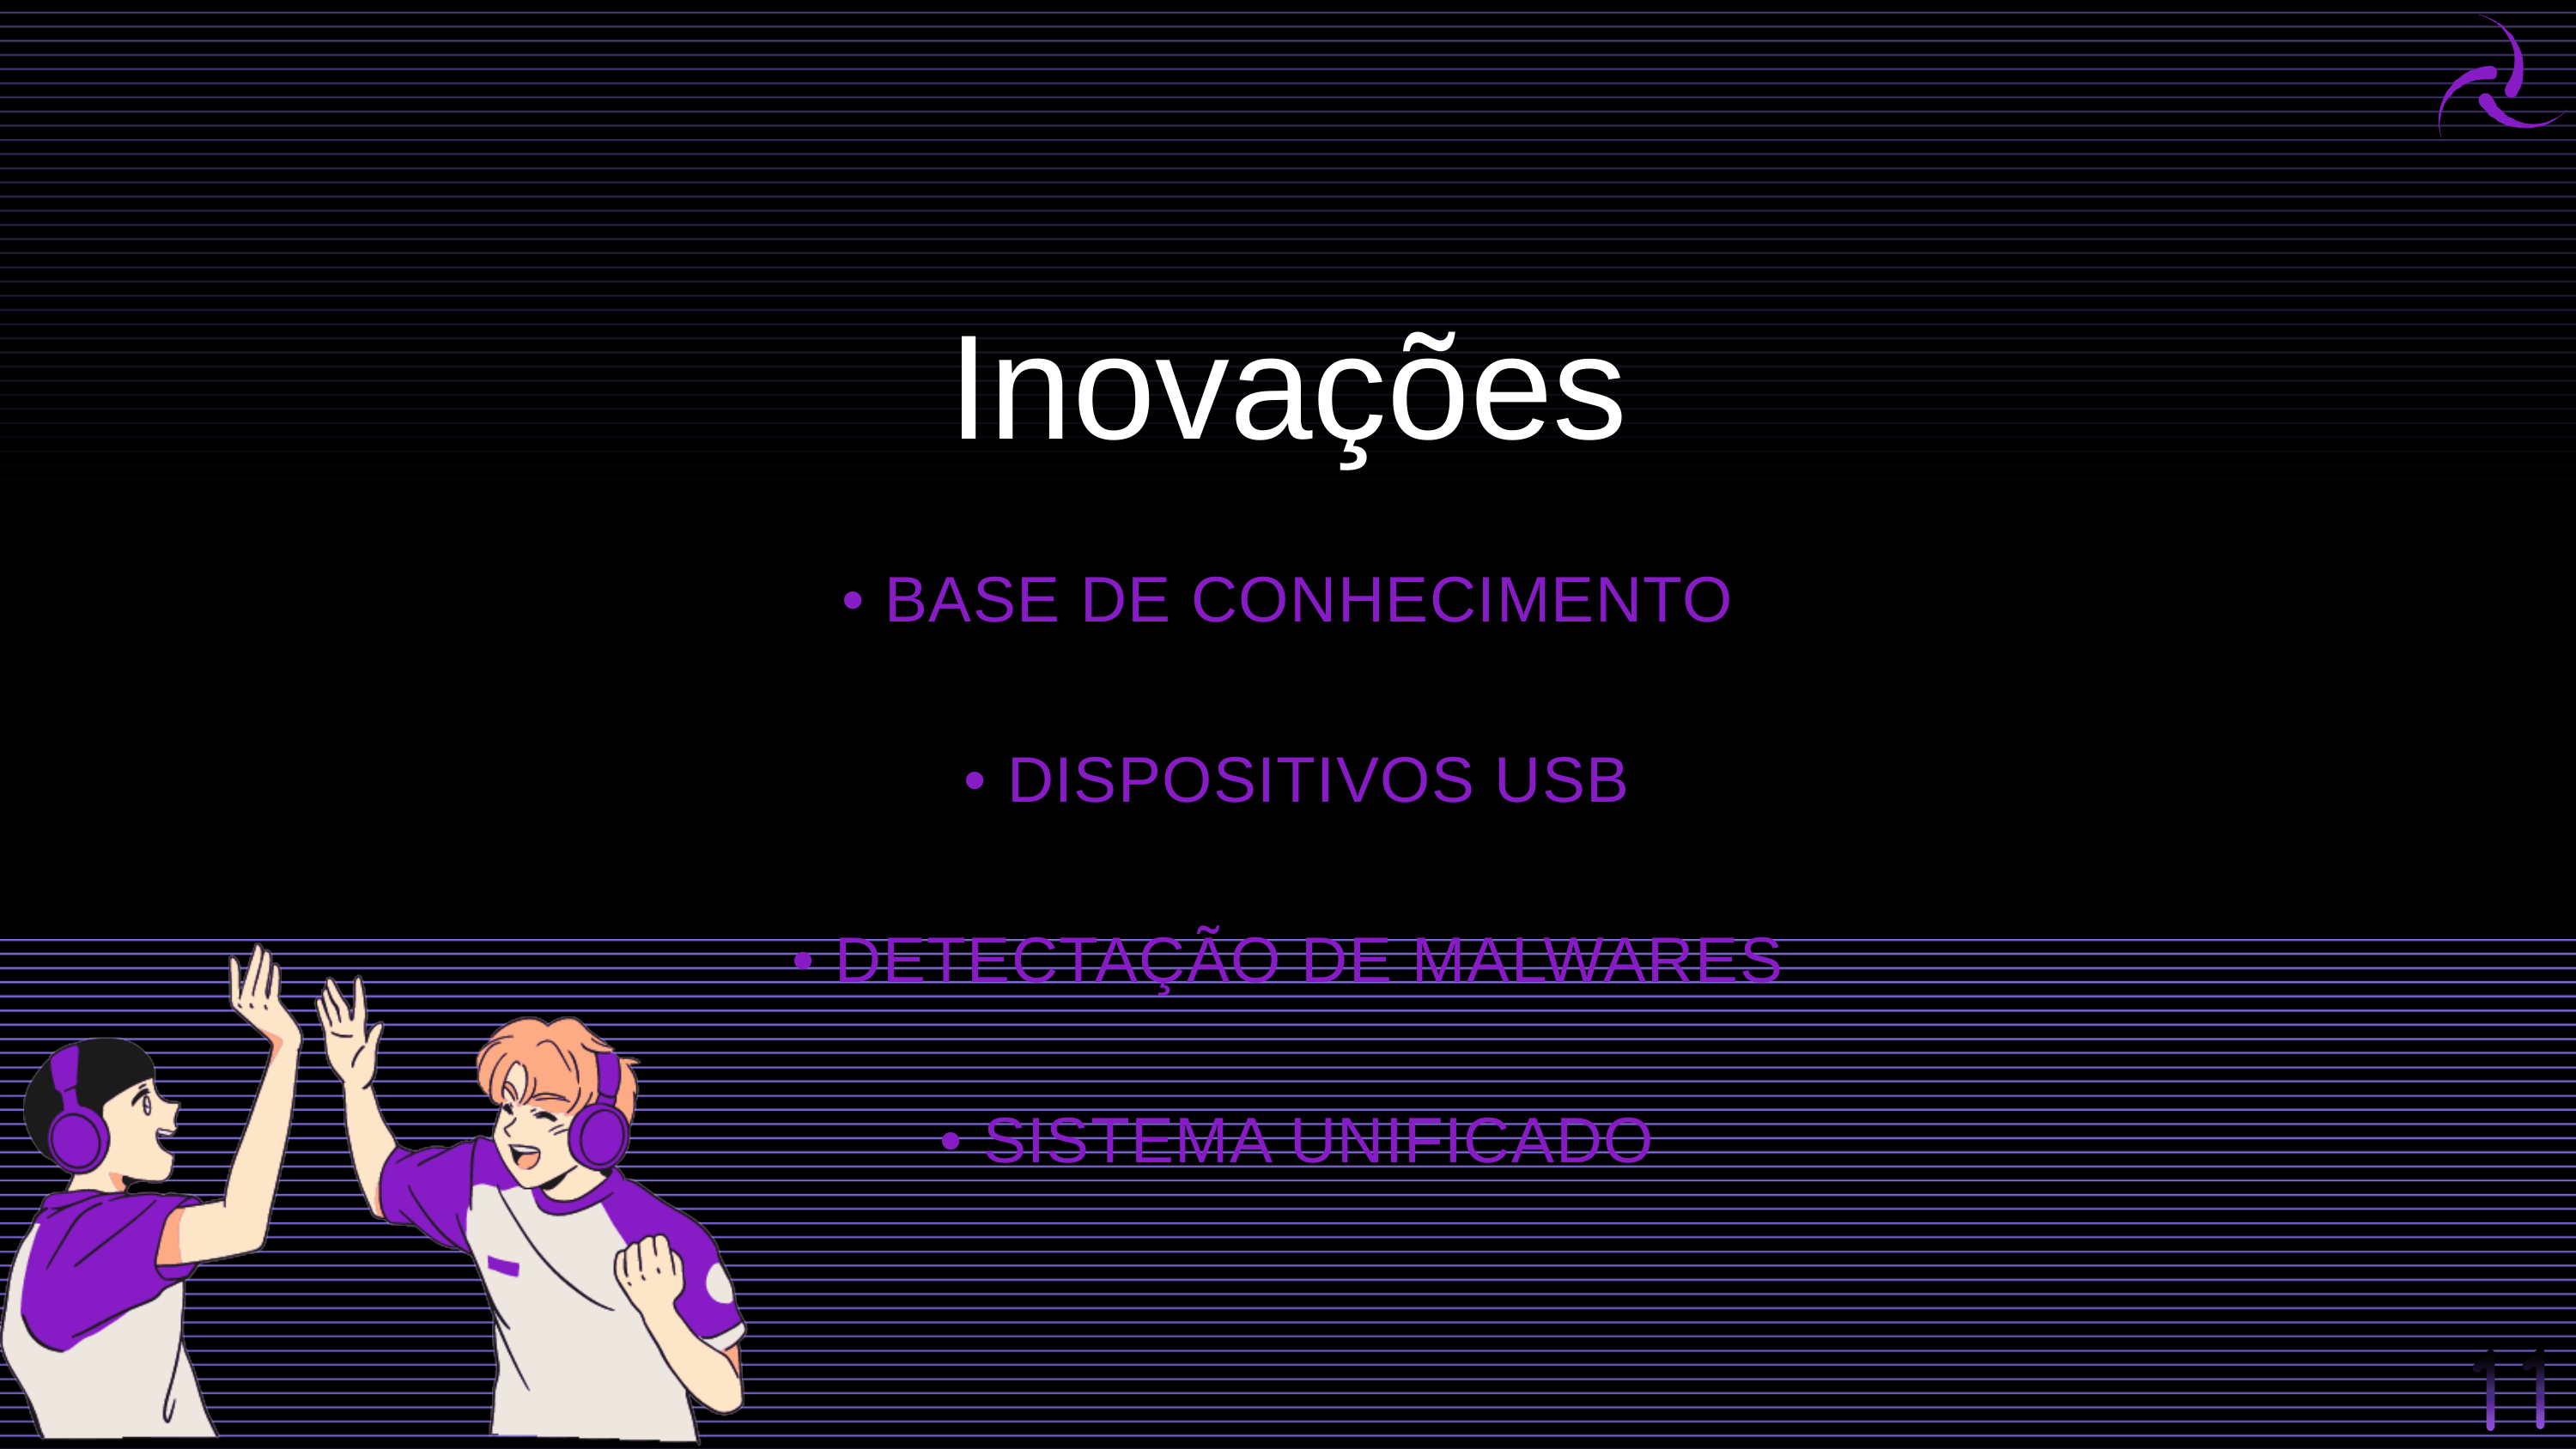

Inovações
• BASE DE CONHECIMENTO

 • DISPOSITIVOS USB

• DETECTAÇÃO DE MALWARES

 • SISTEMA UNIFICADO